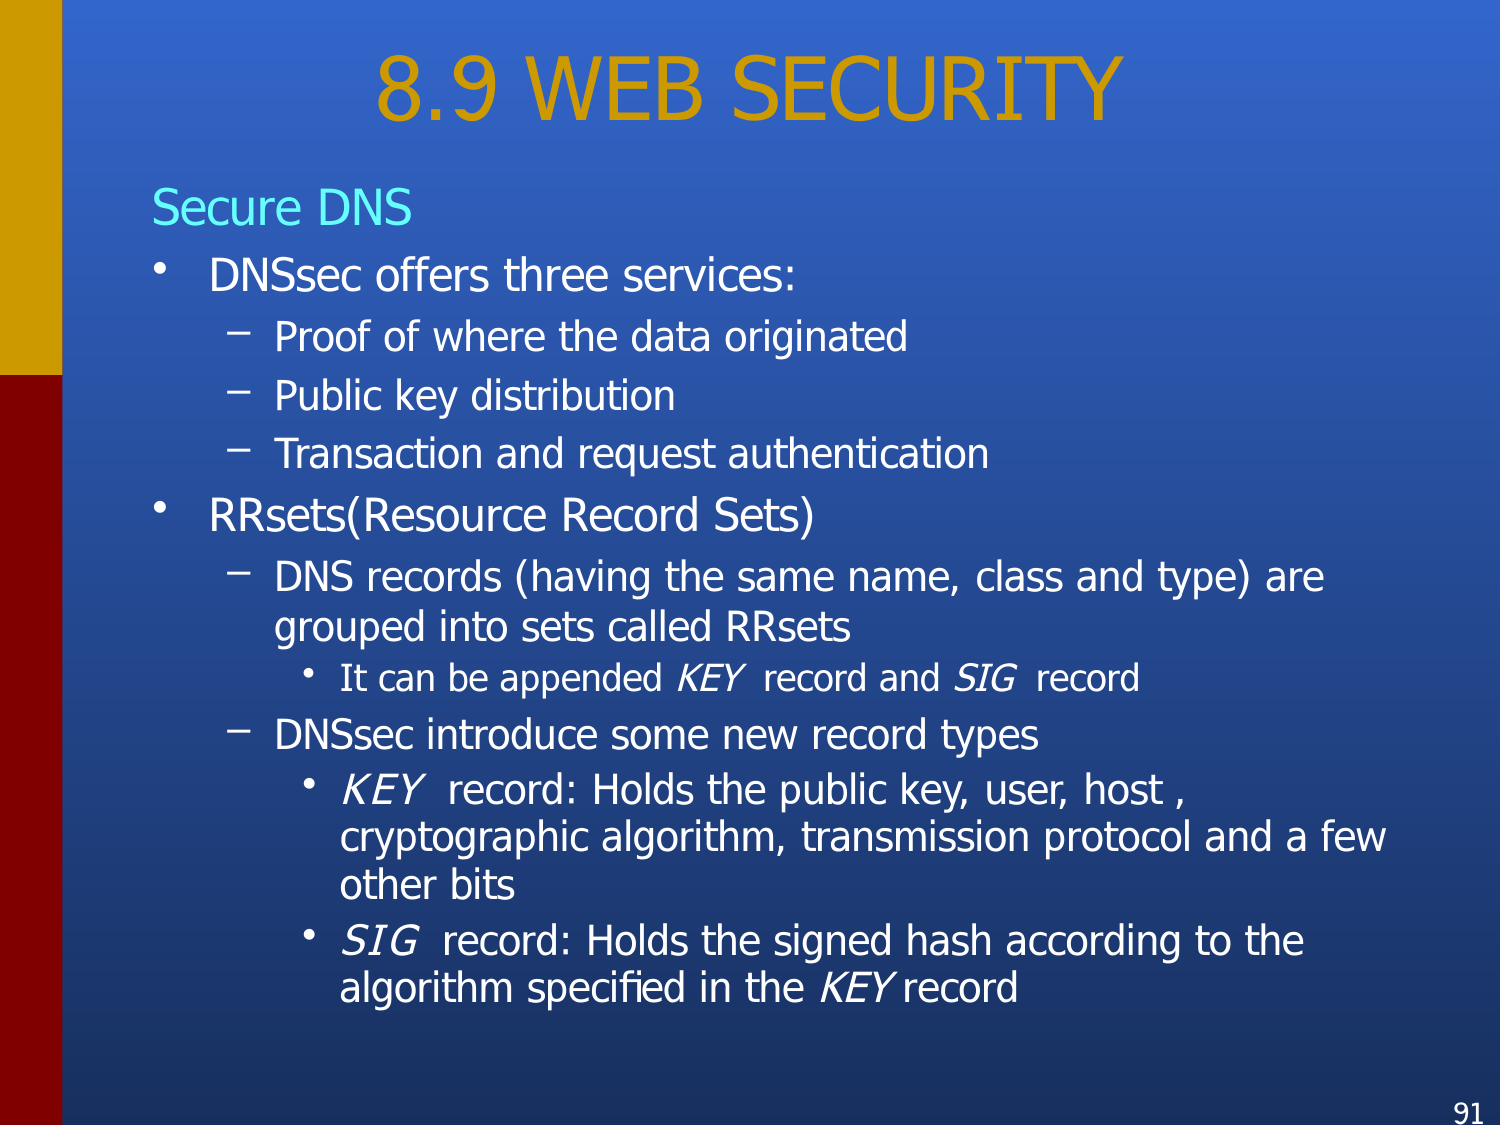

# 8.9 WEB SECURITY
Secure DNS
DNSsec offers three services:
Proof of where the data originated
Public key distribution
Transaction and request authentication
RRsets(Resource Record Sets)
DNS records (having the same name, class and type) are grouped into sets called RRsets
It can be appended KEY  record and SIG  record
DNSsec introduce some new record types
KEY  record: Holds the public key, user, host , cryptographic algorithm, transmission protocol and a few other bits
SIG  record: Holds the signed hash according to the algorithm specified in the KEY record
91